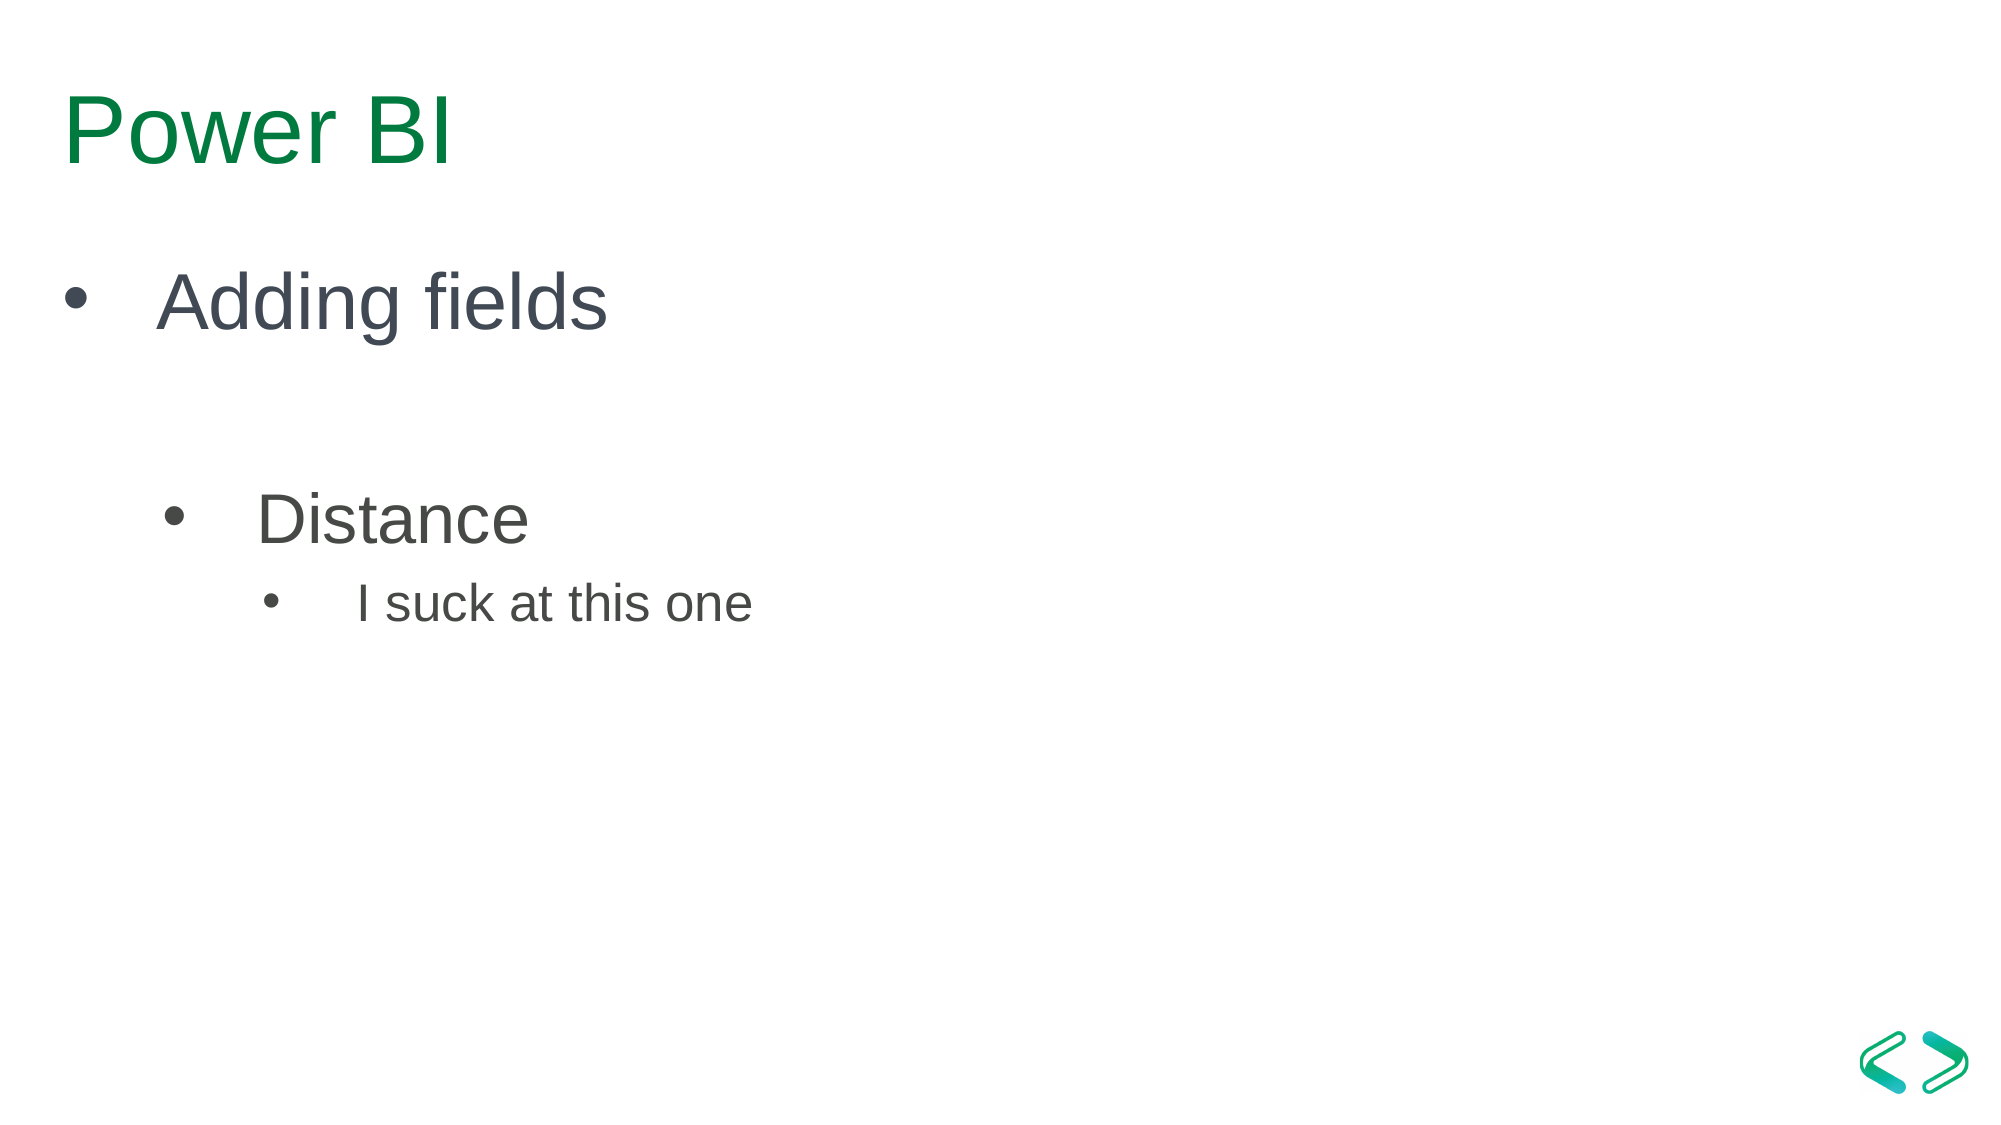

# Power BI
Adding fields

Distance
I suck at this one